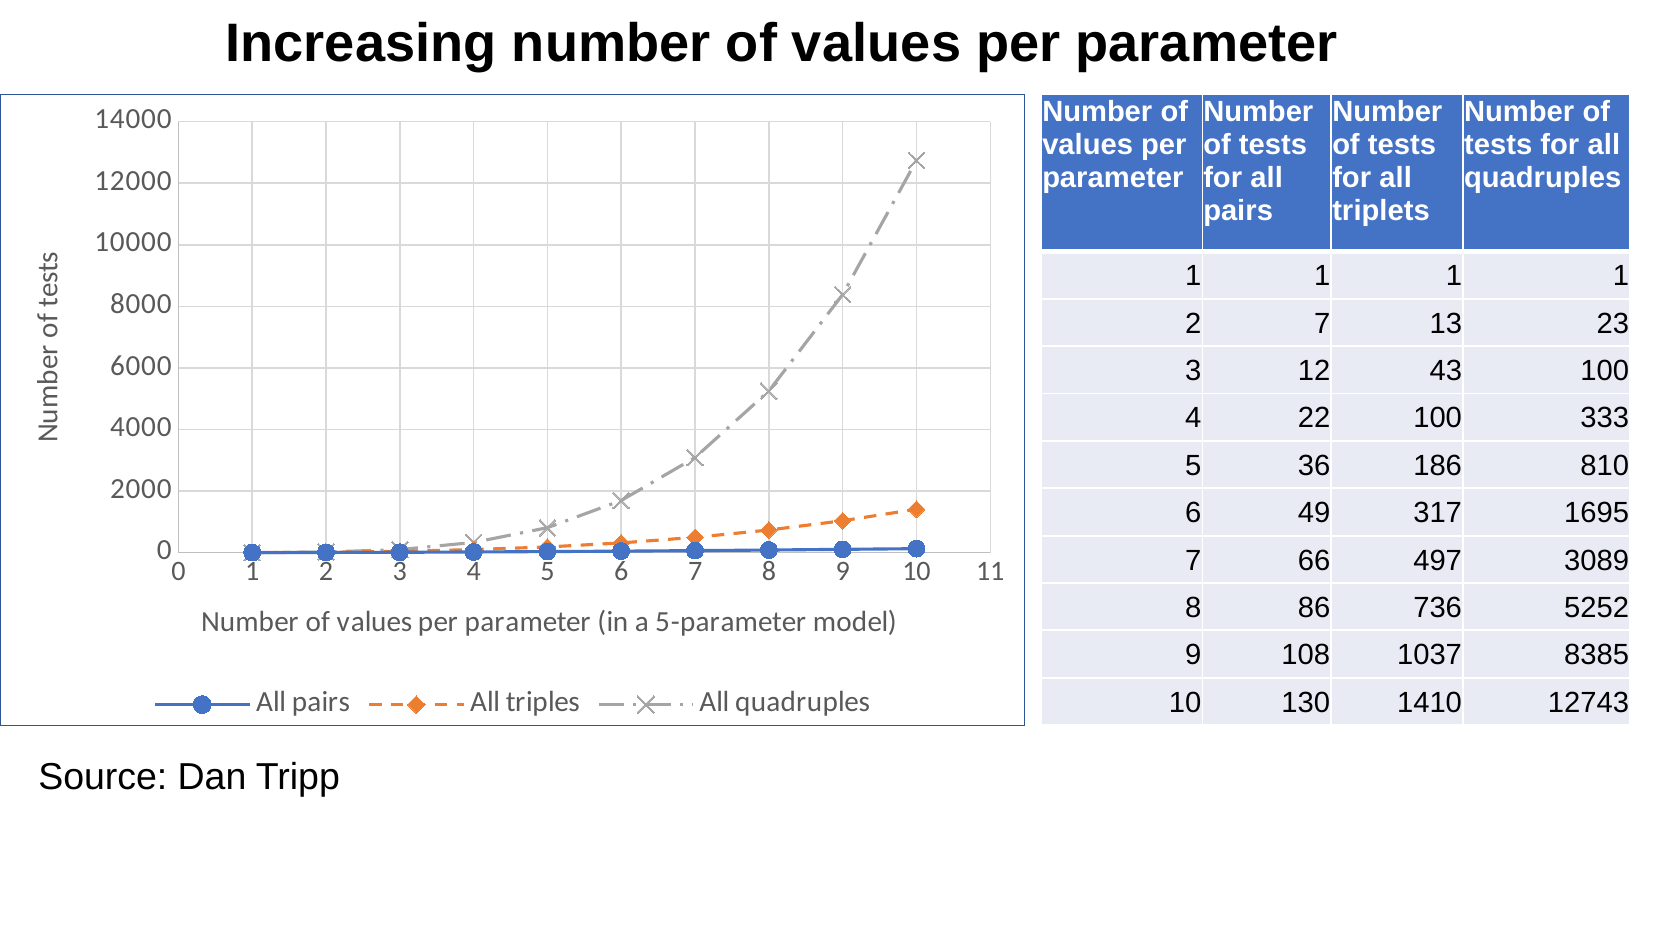

Increasing number of values per parameter
| Number of values per parameter | Number of tests for all pairs | Number of tests for all triplets | Number of tests for all quadruples |
| --- | --- | --- | --- |
| 1 | 1 | 1 | 1 |
| 2 | 7 | 13 | 23 |
| 3 | 12 | 43 | 100 |
| 4 | 22 | 100 | 333 |
| 5 | 36 | 186 | 810 |
| 6 | 49 | 317 | 1695 |
| 7 | 66 | 497 | 3089 |
| 8 | 86 | 736 | 5252 |
| 9 | 108 | 1037 | 8385 |
| 10 | 130 | 1410 | 12743 |

### Chart

| Category |  |  |  |
|---|---|---|---|
Source: Dan Tripp